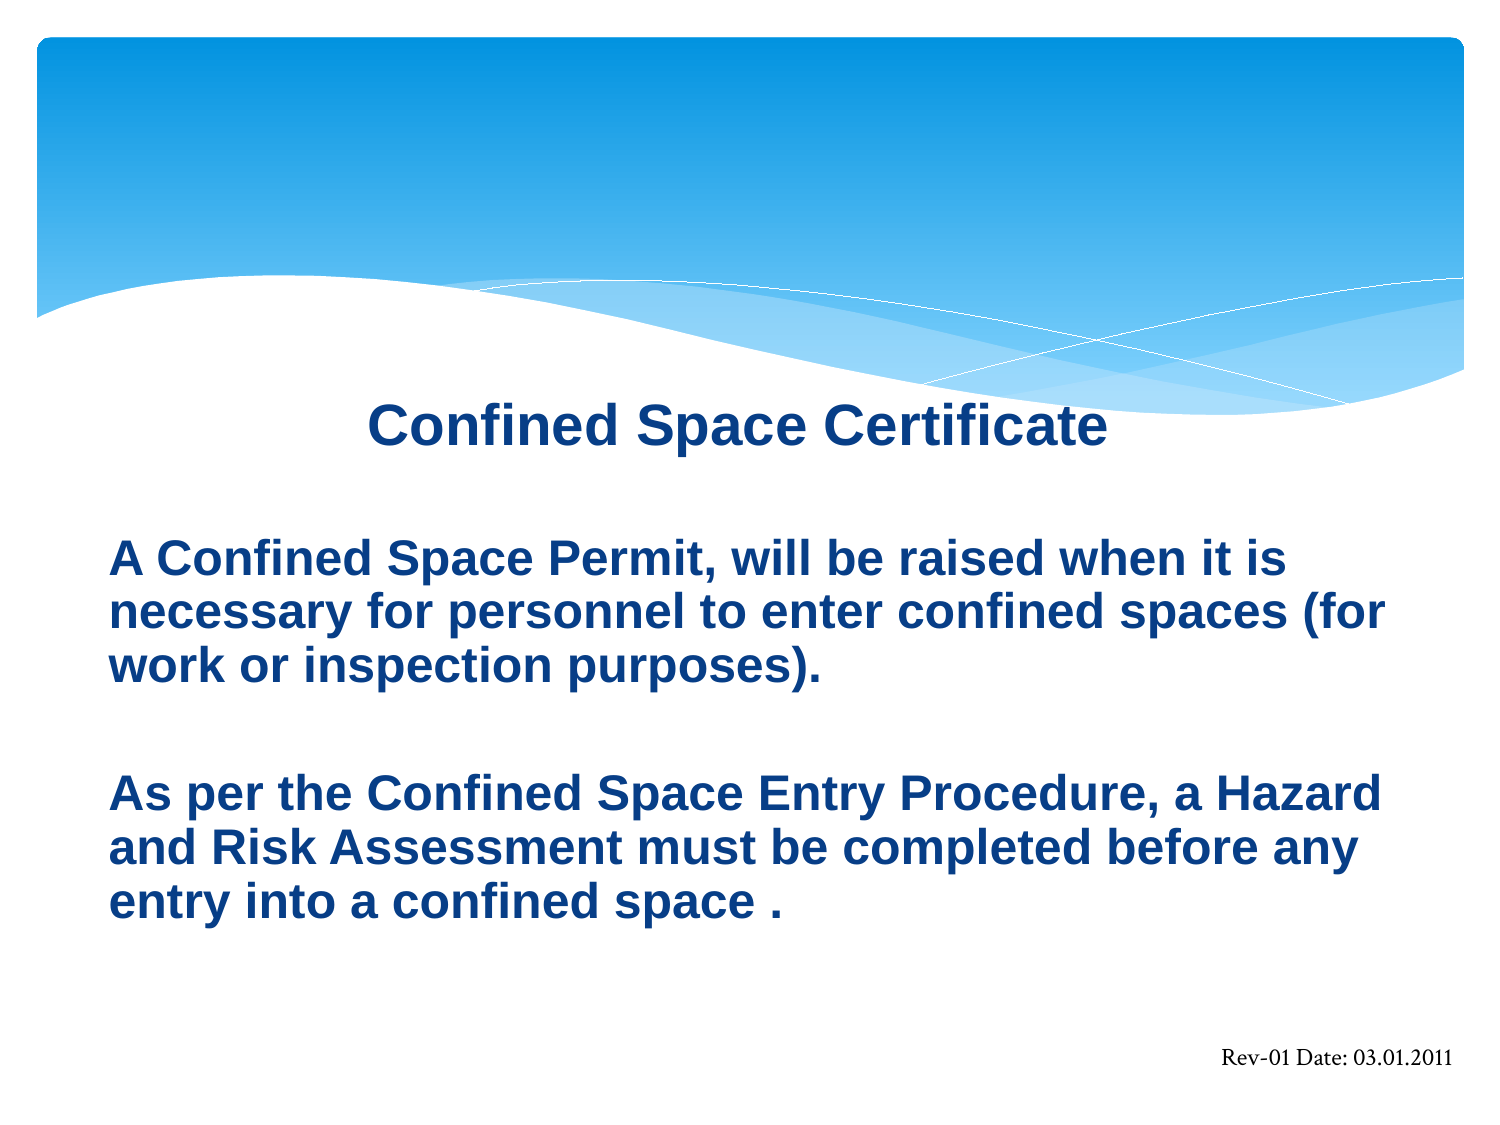

Confined Space Certificate

    A Confined Space Permit, will be raised when it is necessary for personnel to enter confined spaces (for work or inspection purposes).

    As per the Confined Space Entry Procedure, a Hazard and Risk Assessment must be completed before any entry into a confined space .

Rev-01 Date: 03.01.2011